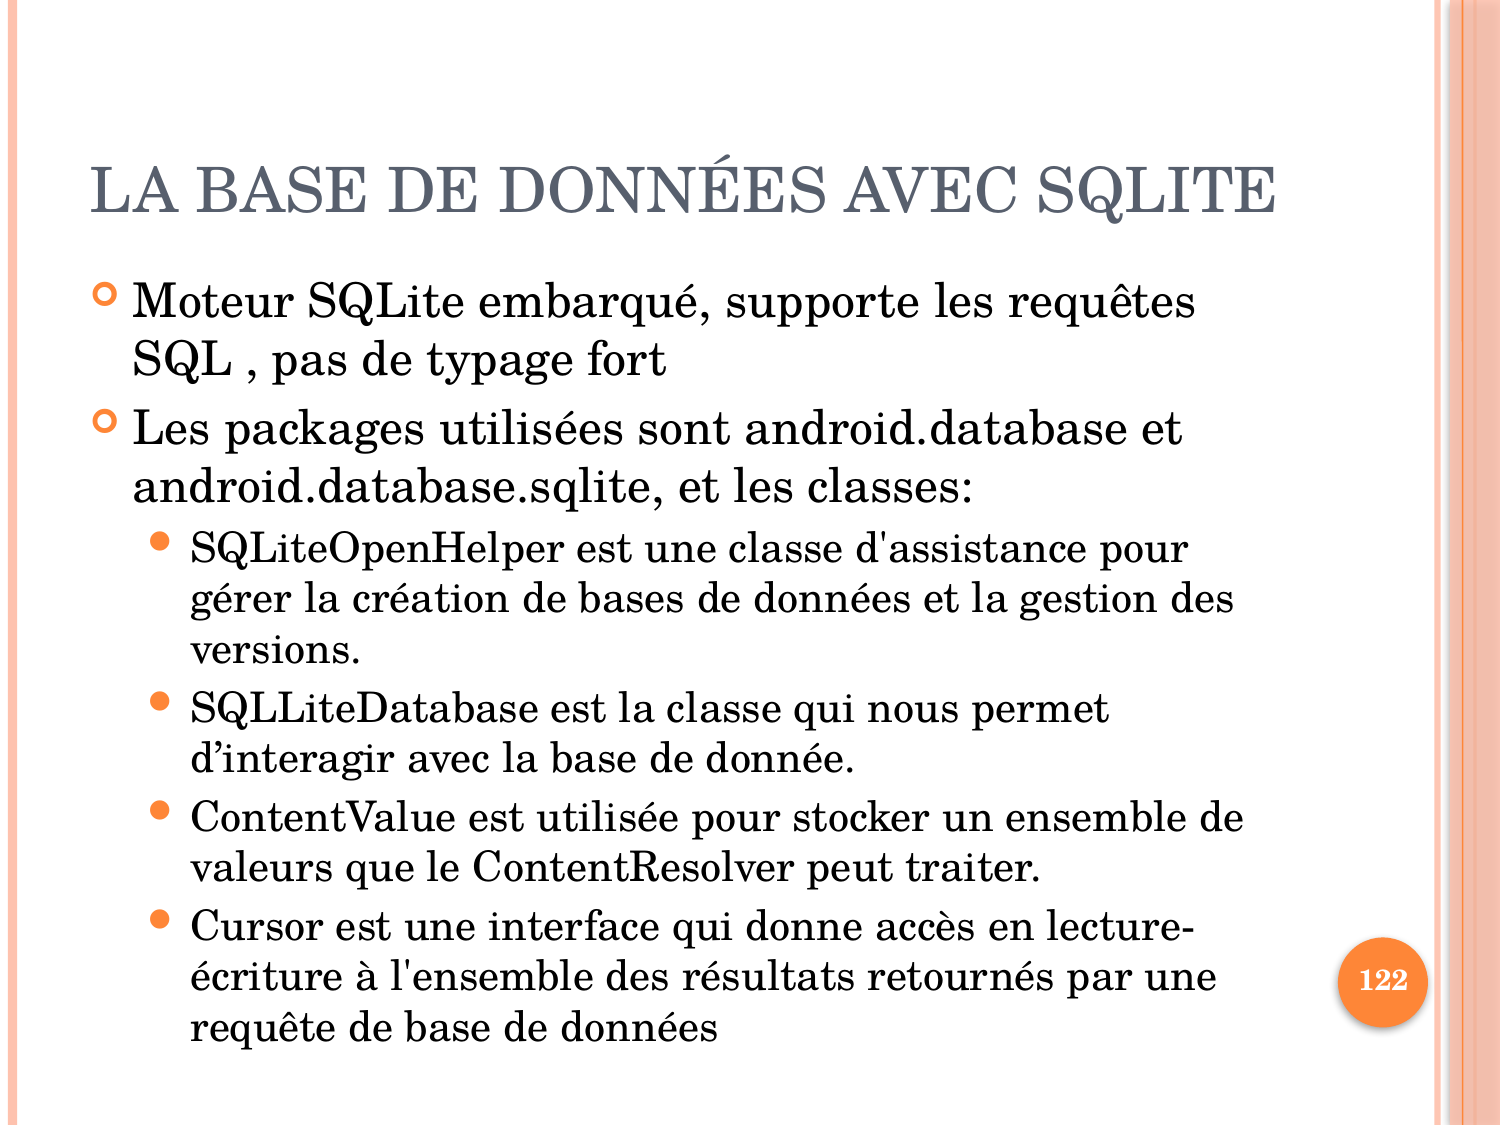

# La base de données avec SQLite
Moteur SQLite embarqué, supporte les requêtes SQL , pas de typage fort
Les packages utilisées sont android.database et android.database.sqlite, et les classes:
SQLiteOpenHelper est une classe d'assistance pour gérer la création de bases de données et la gestion des versions.
SQLLiteDatabase est la classe qui nous permet d’interagir avec la base de donnée.
ContentValue est utilisée pour stocker un ensemble de valeurs que le ContentResolver peut traiter.
Cursor est une interface qui donne accès en lecture-écriture à l'ensemble des résultats retournés par une requête de base de données

122